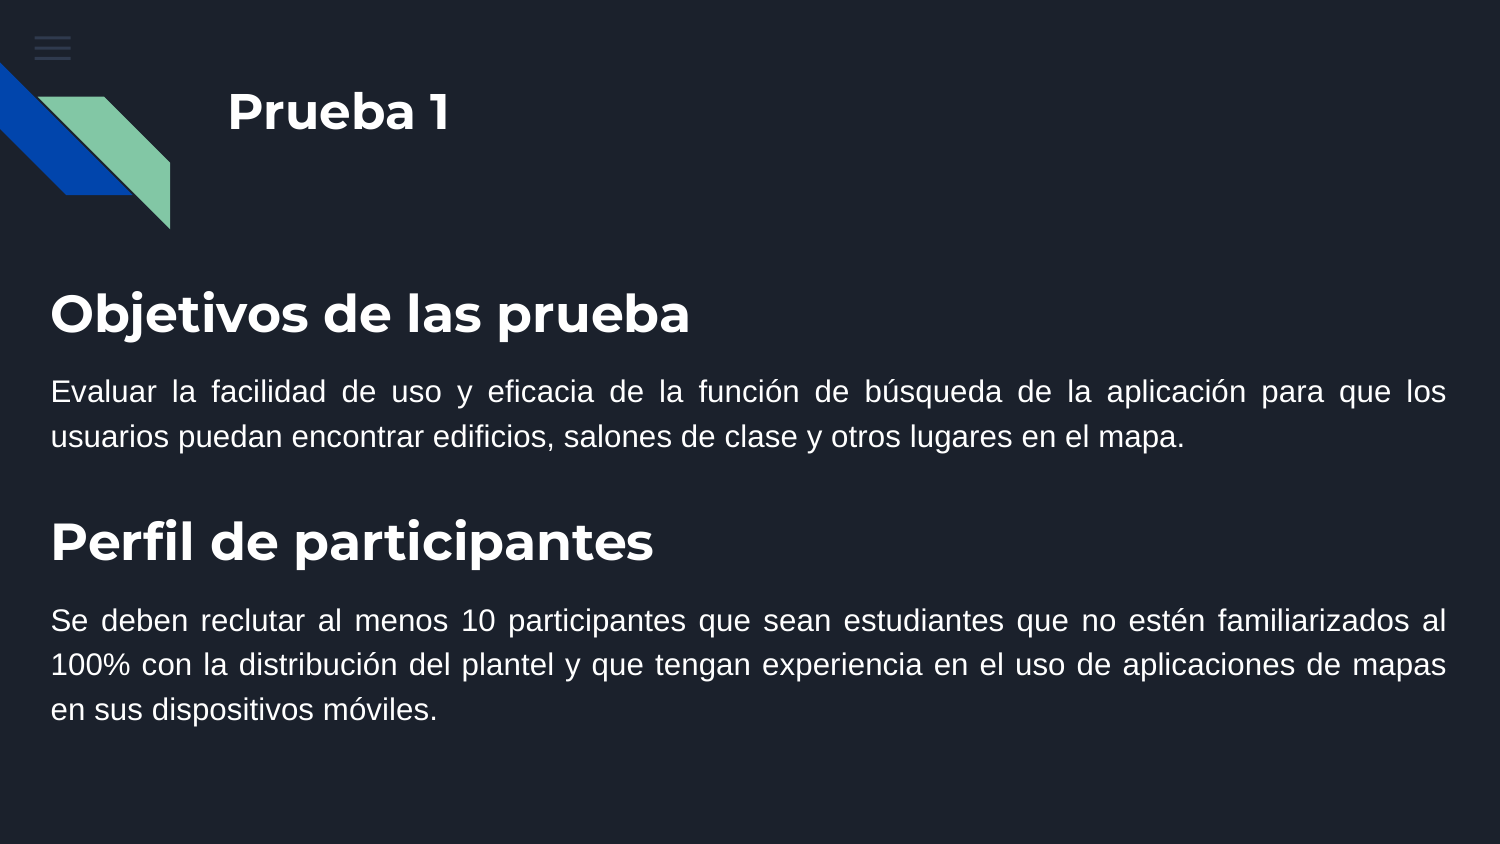

# Prueba 1
Objetivos de las prueba
Evaluar la facilidad de uso y eficacia de la función de búsqueda de la aplicación para que los usuarios puedan encontrar edificios, salones de clase y otros lugares en el mapa.
Perfil de participantes
Se deben reclutar al menos 10 participantes que sean estudiantes que no estén familiarizados al 100% con la distribución del plantel y que tengan experiencia en el uso de aplicaciones de mapas en sus dispositivos móviles.